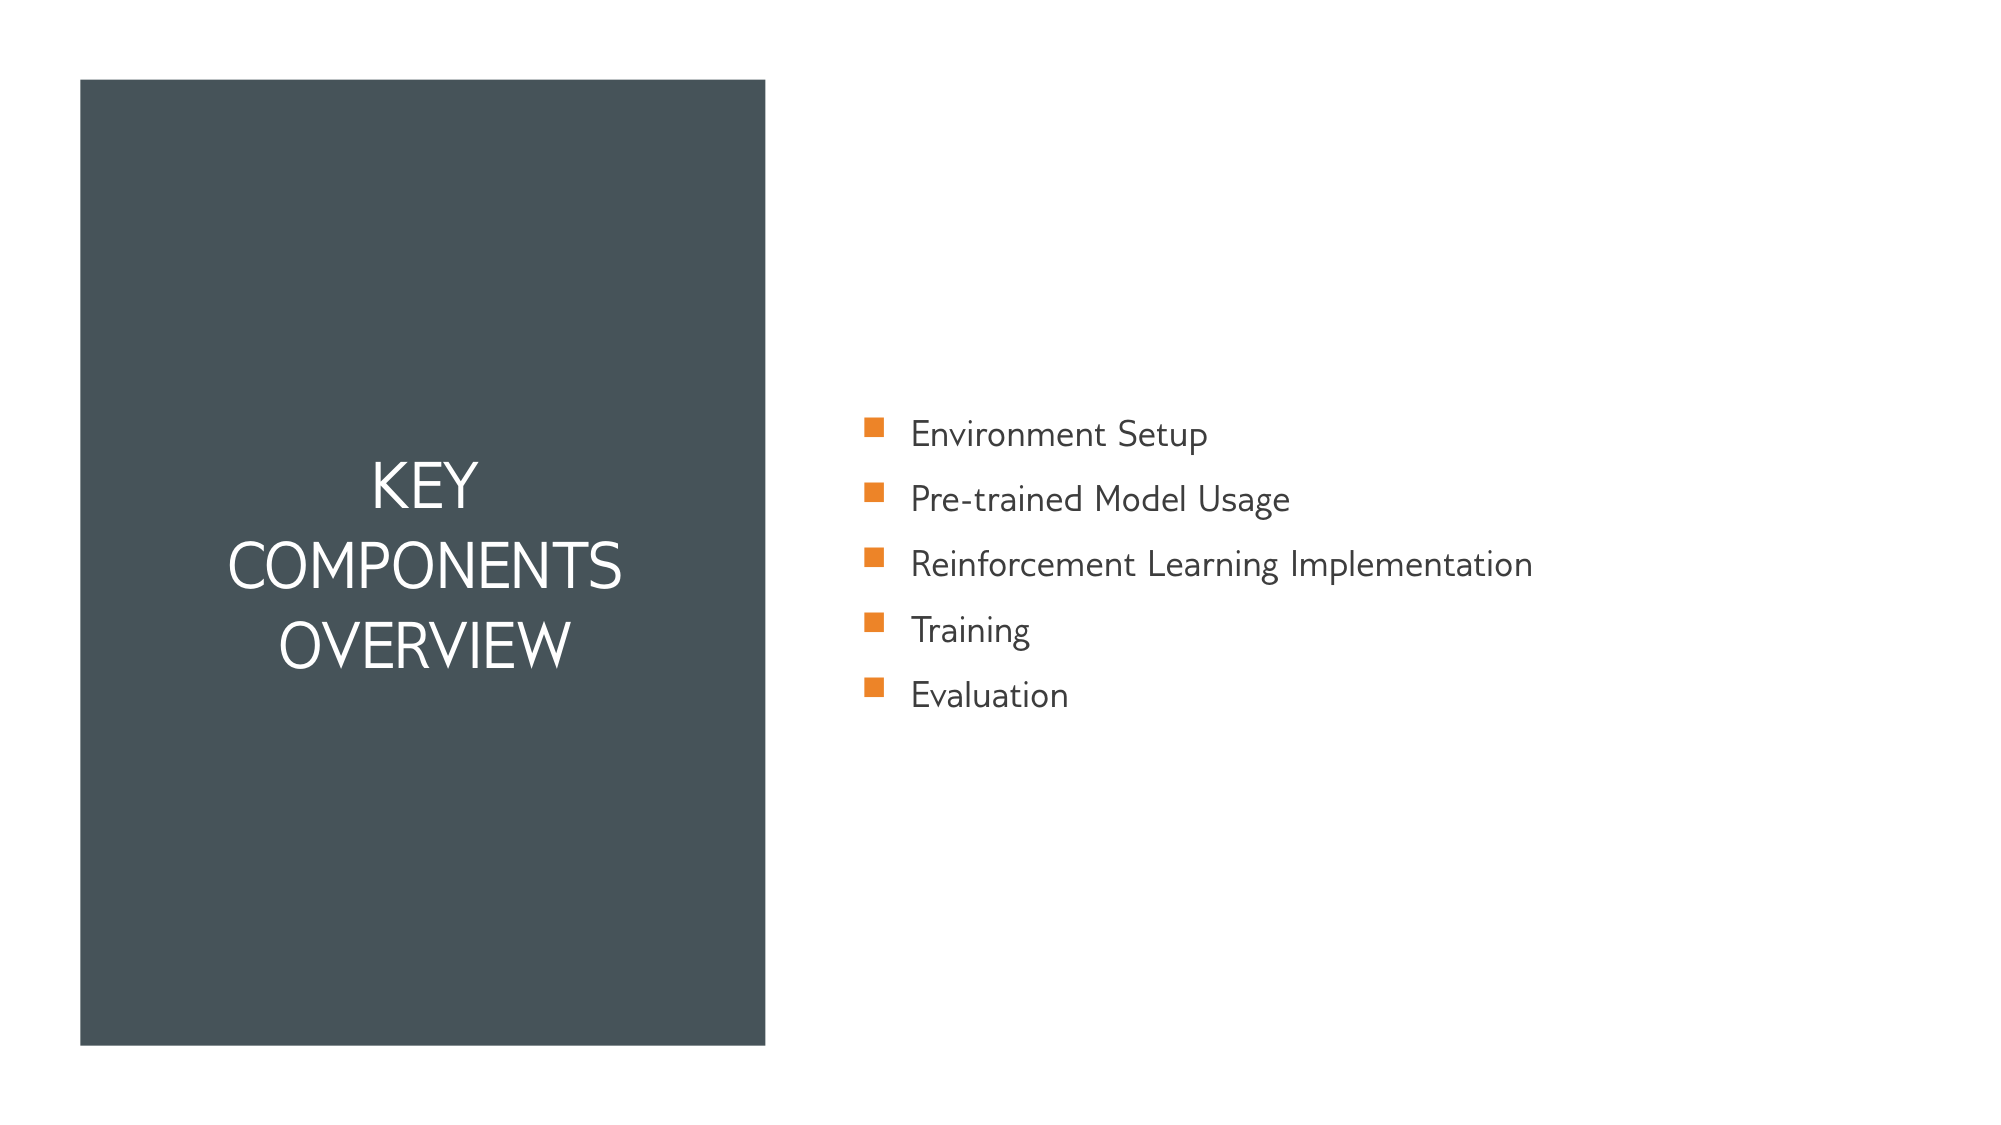

# Key Components Overview
Environment Setup
Pre-trained Model Usage
Reinforcement Learning Implementation
Training
Evaluation